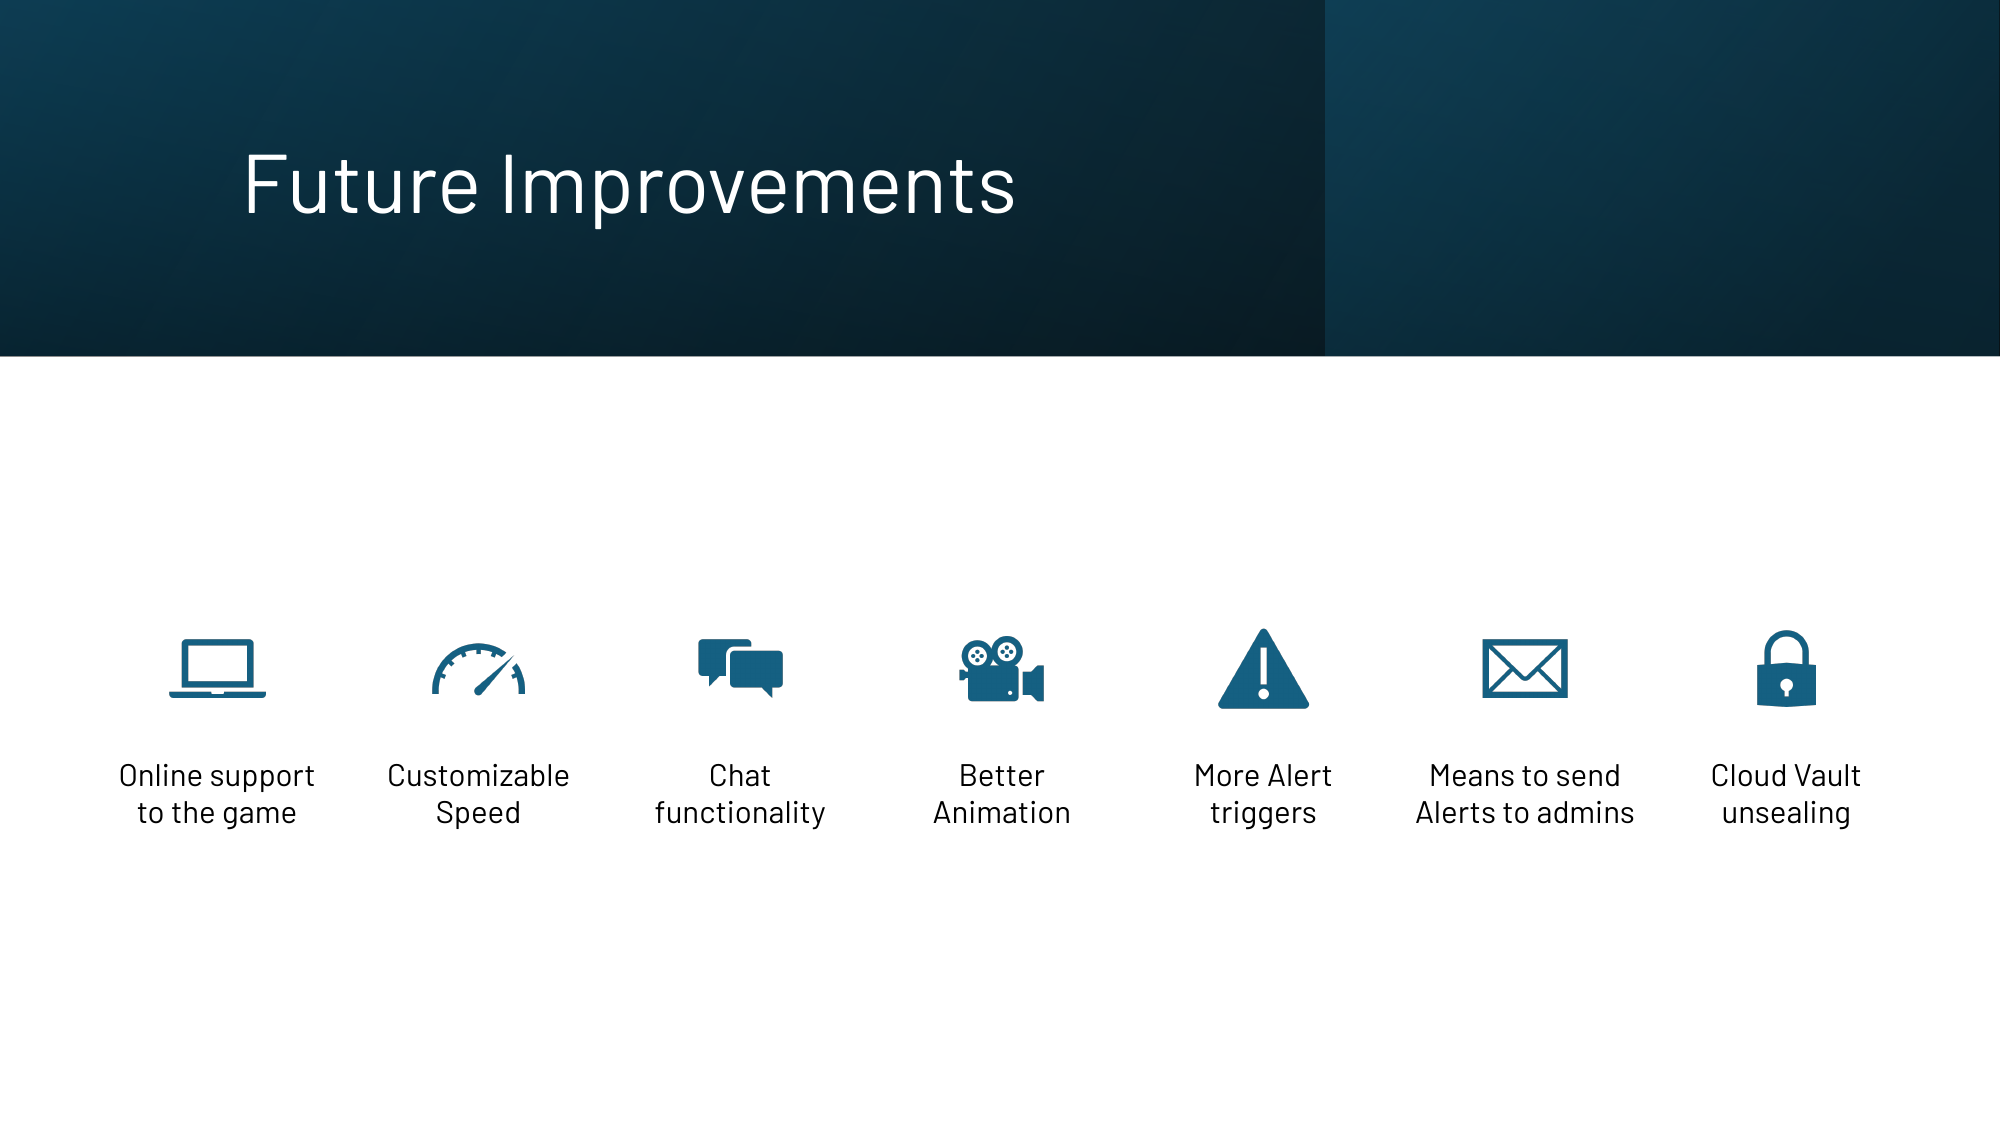

Additional games: Chess, Connect 4, others
Mobile app: Native iOS/Android clients
Database scaling: PostgreSQL cluster
Global deployment: Multi-region infrastructure
Mainnet blockchain: Production smart contracts
AI improvements: Advanced bot algorithms
Payment integration: In-game purchases
Video streaming: Match replay system

# Future Improvements
Online support to the game
Customizable Speed
Chat functionality
Better Animation
More Alert triggers
Means to send Alerts to admins
Cloud Vault unsealing